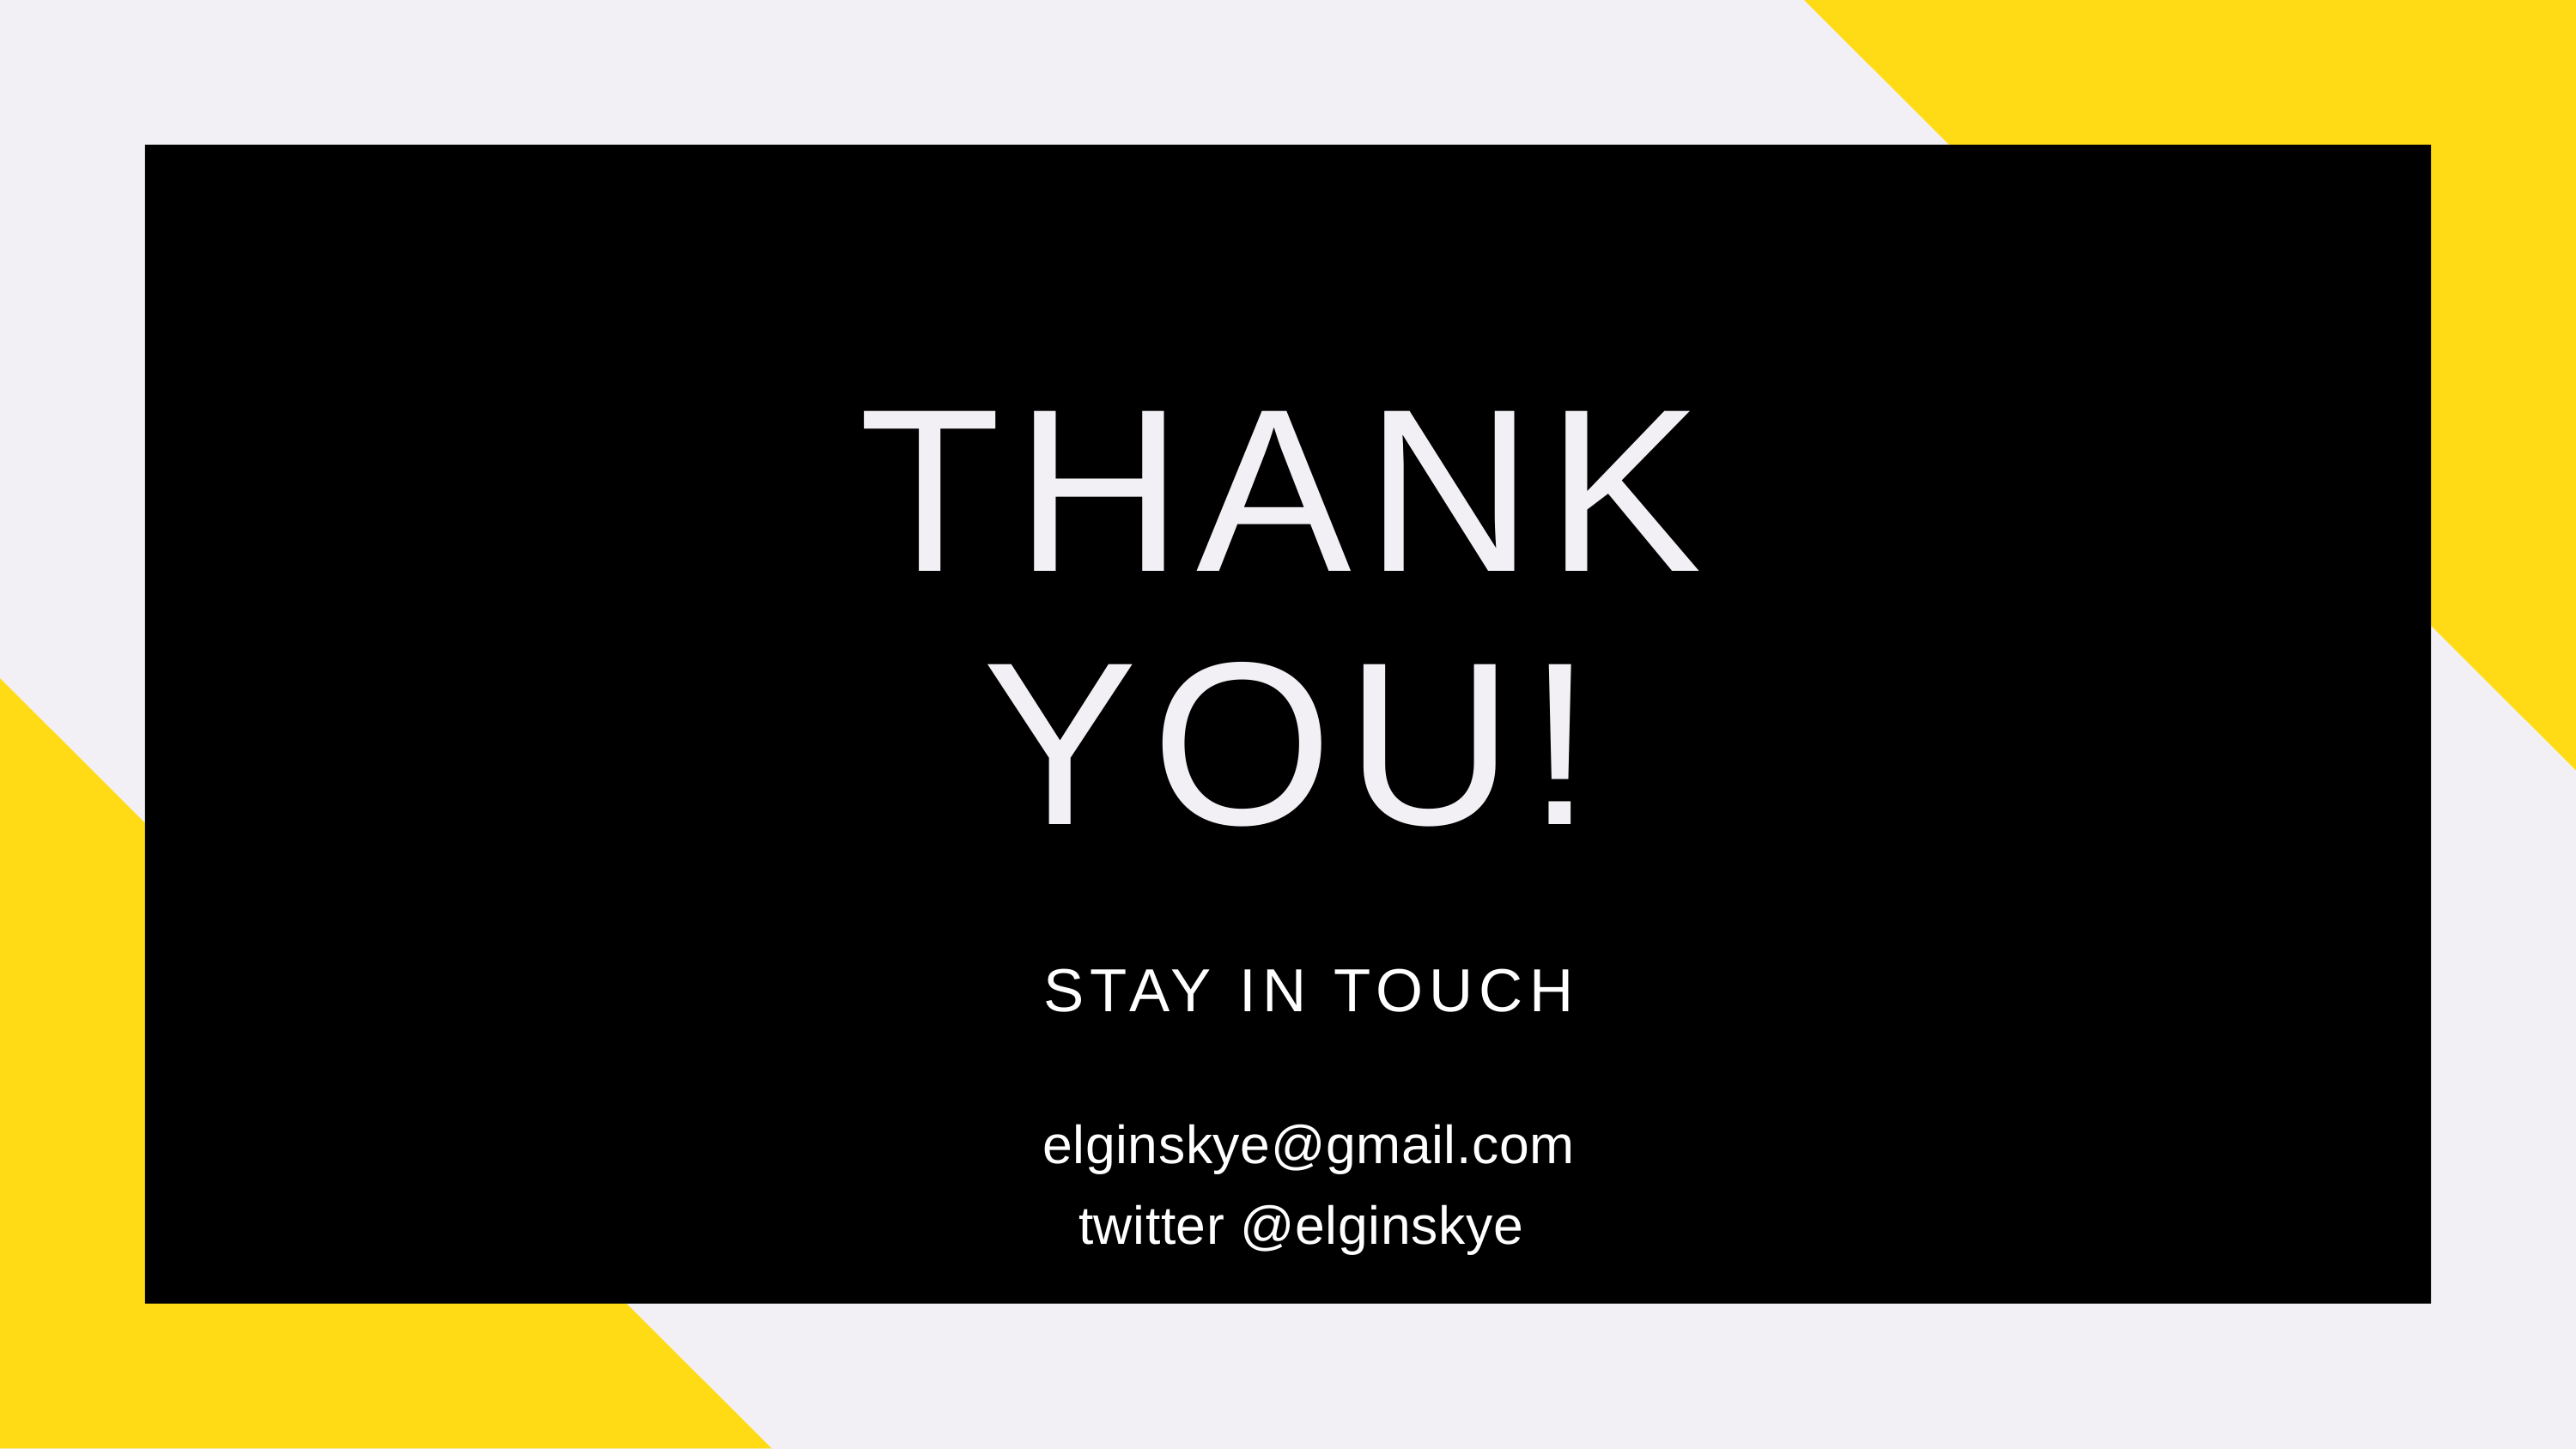

THANK YOU!

STAY IN TOUCH
elginskye@gmail.com
twitter @elginskye